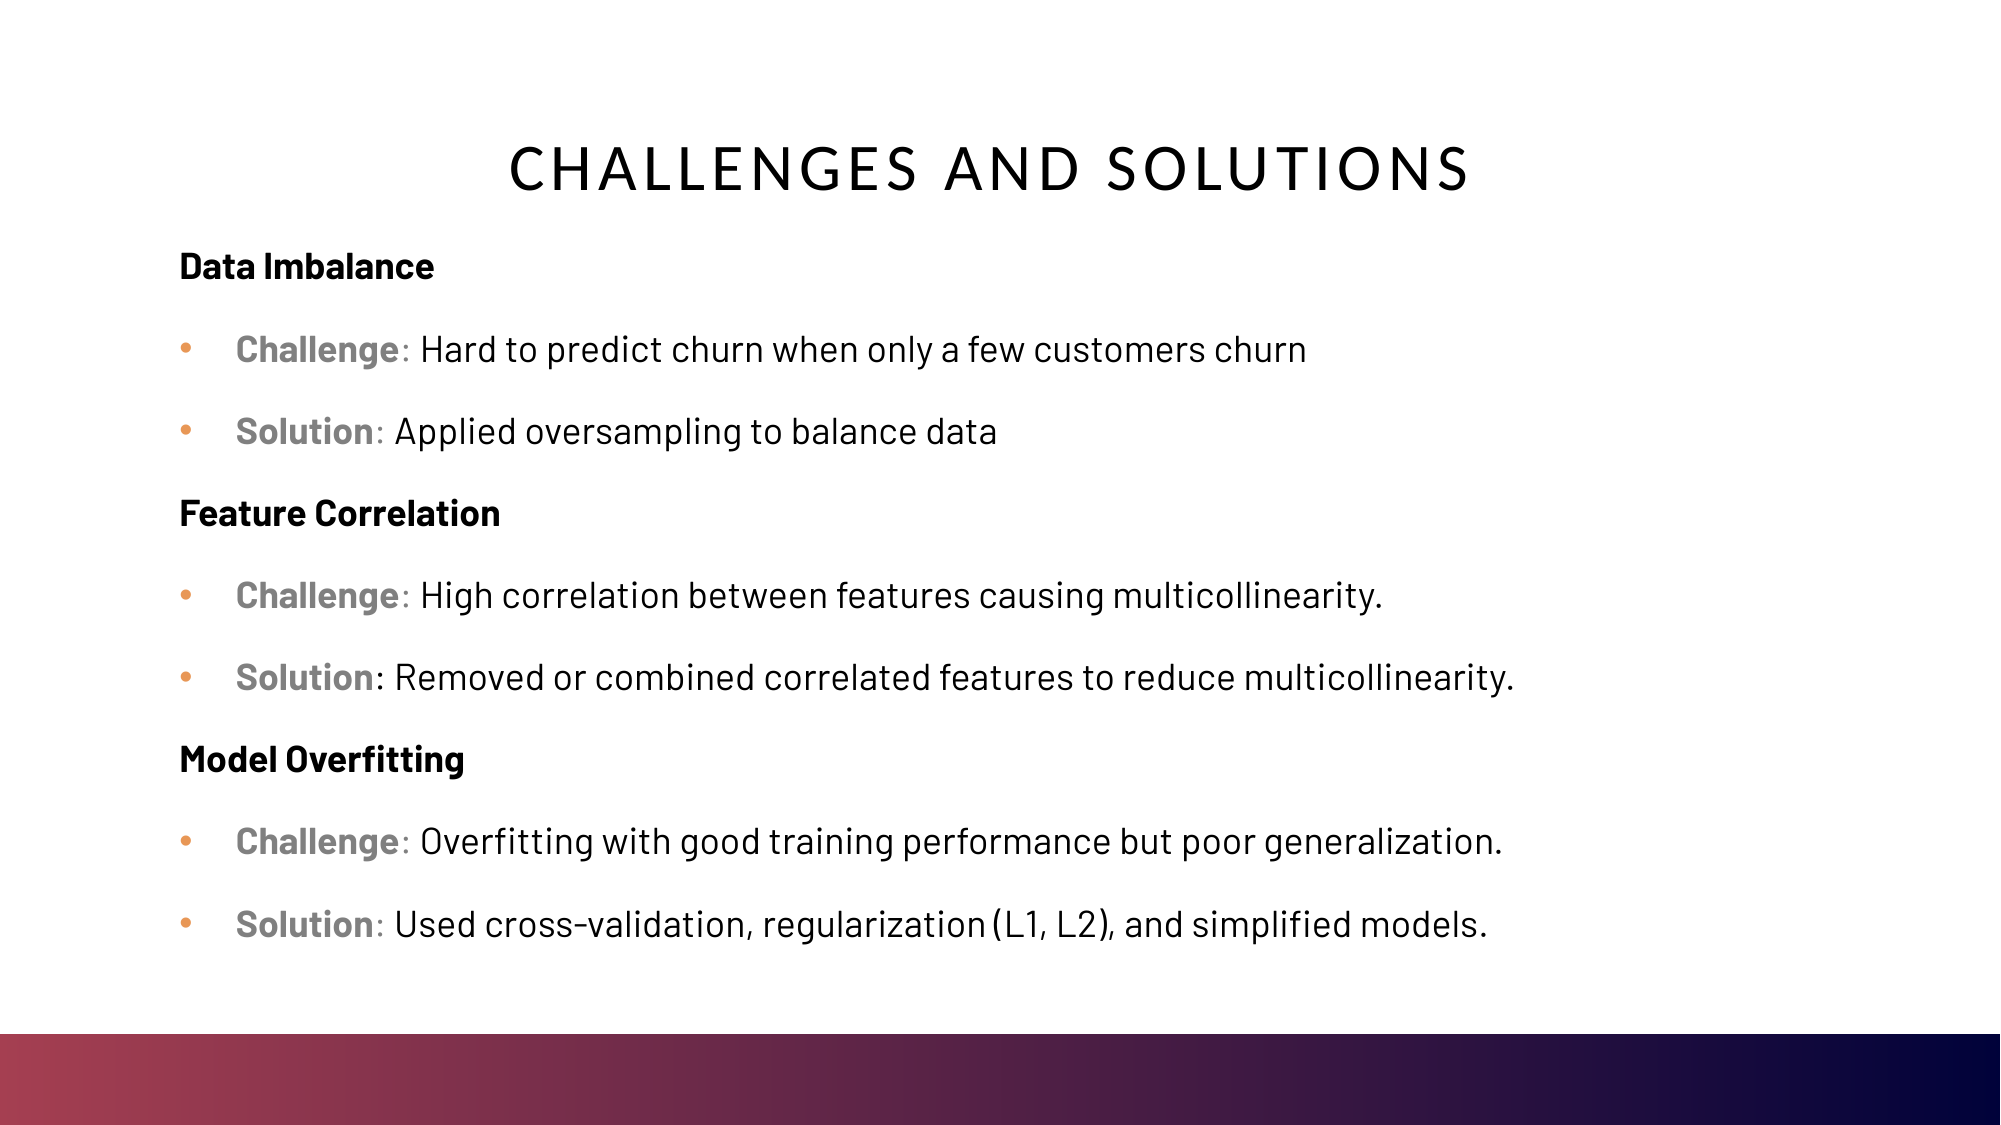

# Challenges and solutions
Data Imbalance
Challenge: Hard to predict churn when only a few customers churn​
Solution: Applied oversampling to balance data
Feature Correlation
Challenge: High correlation between features causing multicollinearity.​
Solution: Removed or combined correlated features to reduce multicollinearity.
Model Overfitting
Challenge: Overfitting with good training performance but poor generalization.​
Solution: Used cross-validation, regularization (L1, L2), and simplified models.